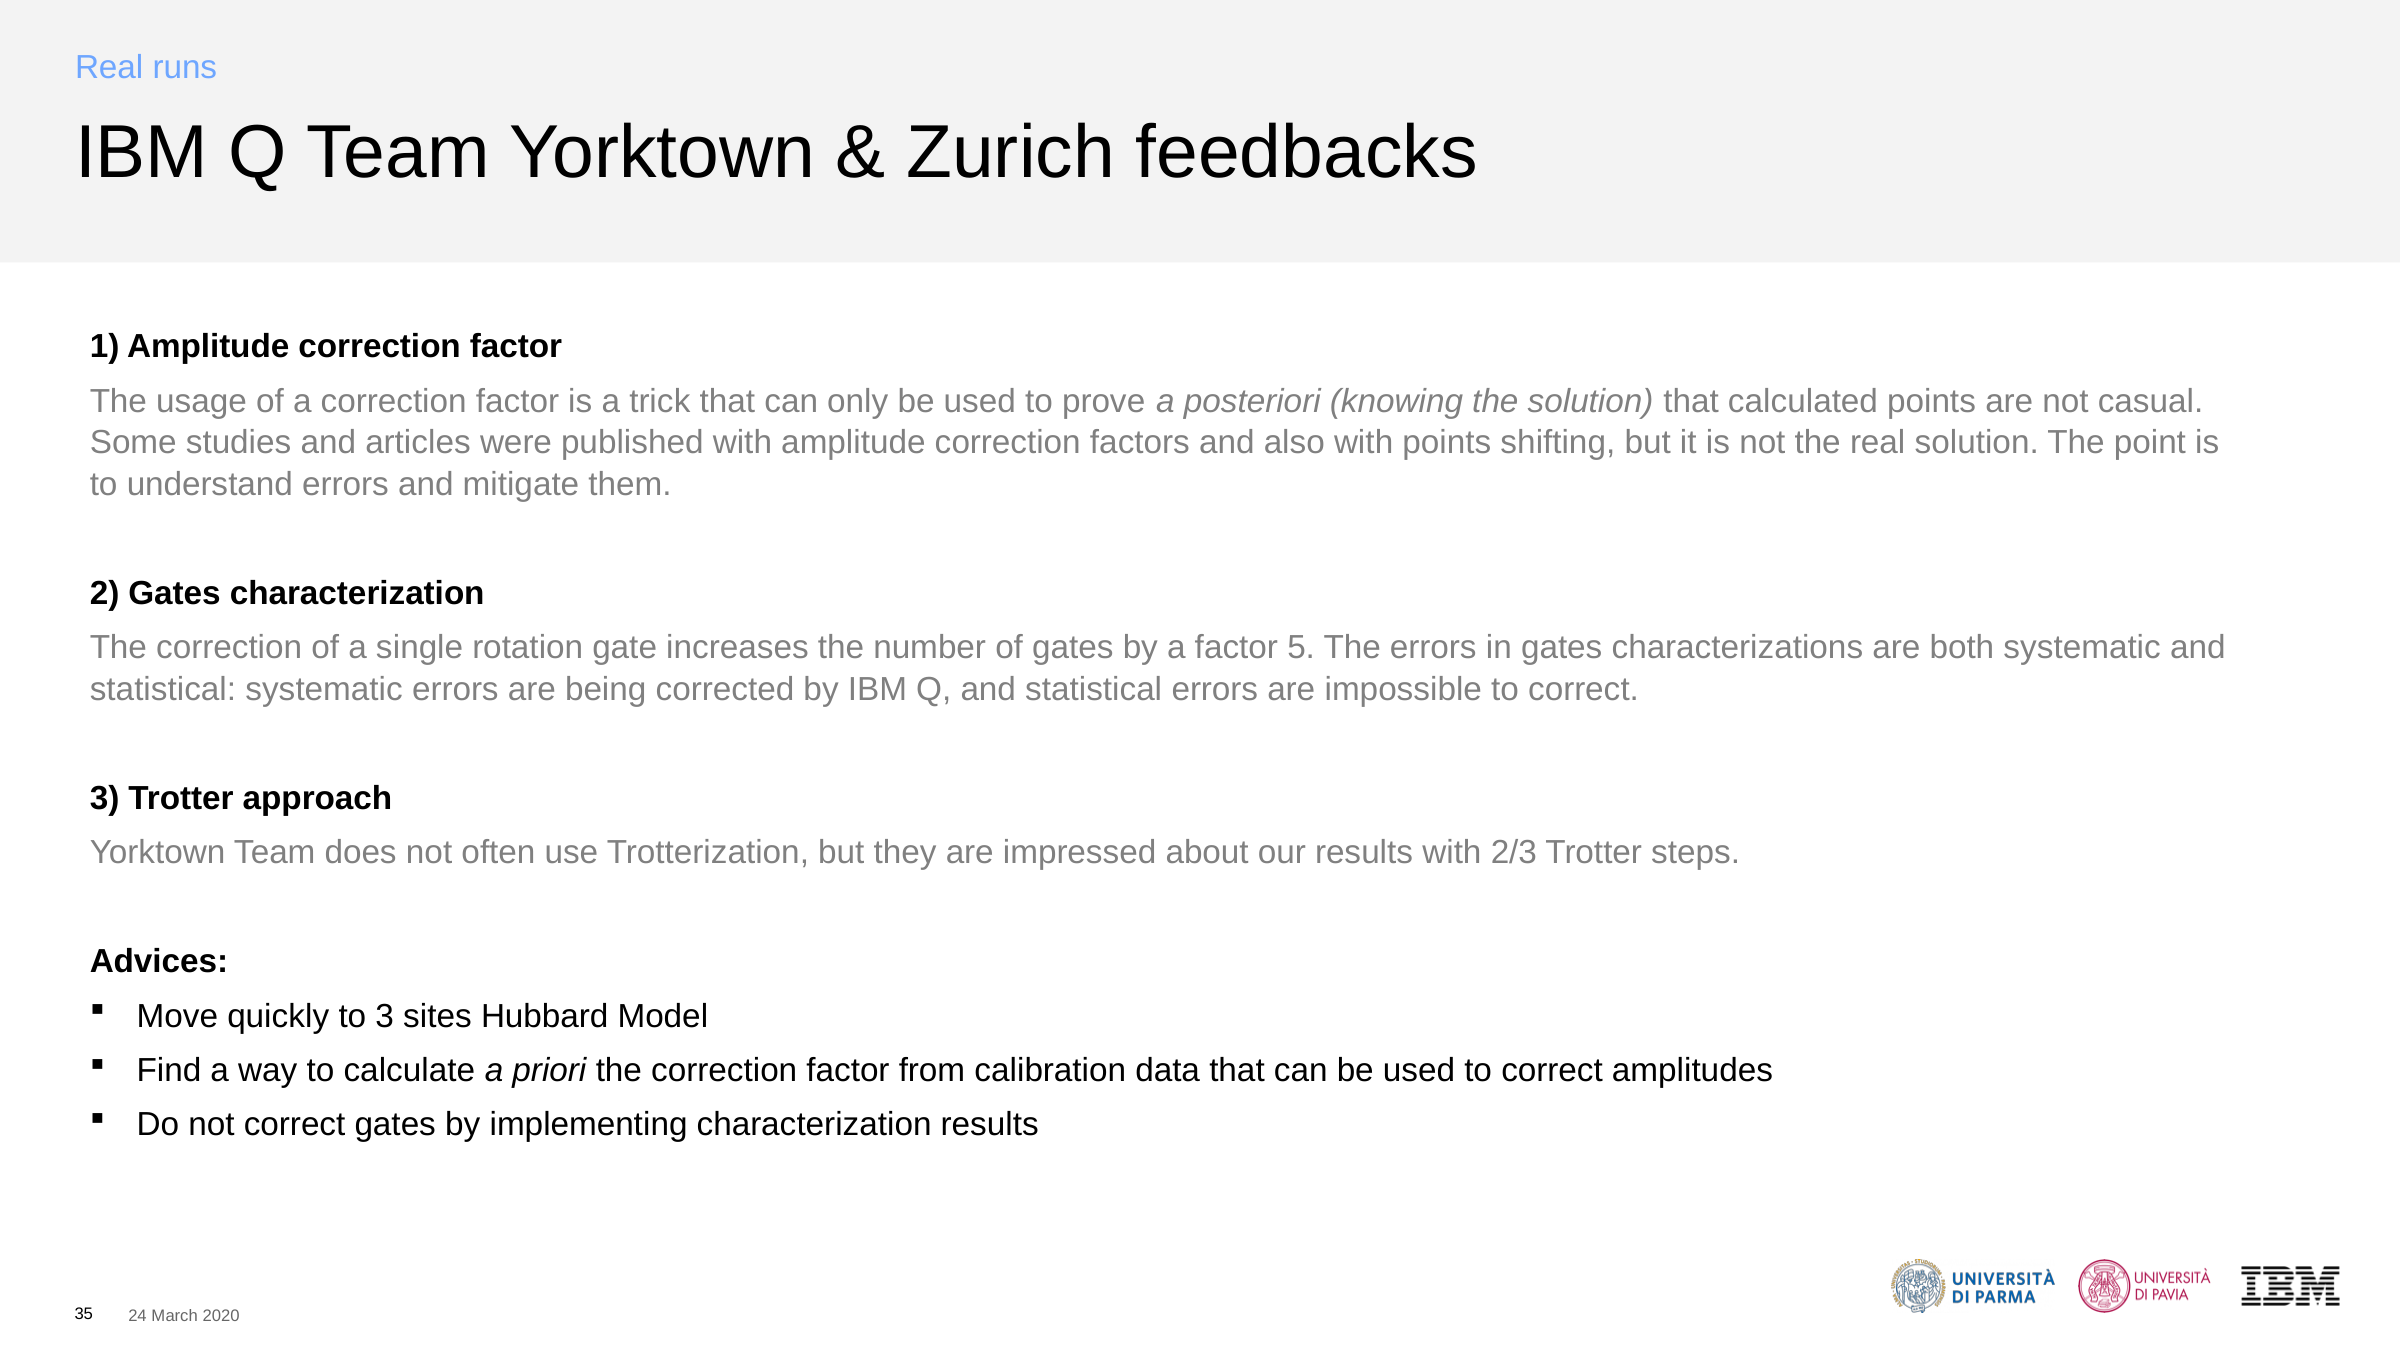

Real runs
# IBM Q Team Yorktown & Zurich feedbacks
1) Amplitude correction factor
The usage of a correction factor is a trick that can only be used to prove a posteriori (knowing the solution) that calculated points are not casual. Some studies and articles were published with amplitude correction factors and also with points shifting, but it is not the real solution. The point is to understand errors and mitigate them.

2) Gates characterization
The correction of a single rotation gate increases the number of gates by a factor 5. The errors in gates characterizations are both systematic and statistical: systematic errors are being corrected by IBM Q, and statistical errors are impossible to correct.

3) Trotter approach
Yorktown Team does not often use Trotterization, but they are impressed about our results with 2/3 Trotter steps.

Advices:
Move quickly to 3 sites Hubbard Model
Find a way to calculate a priori the correction factor from calibration data that can be used to correct amplitudes
Do not correct gates by implementing characterization results